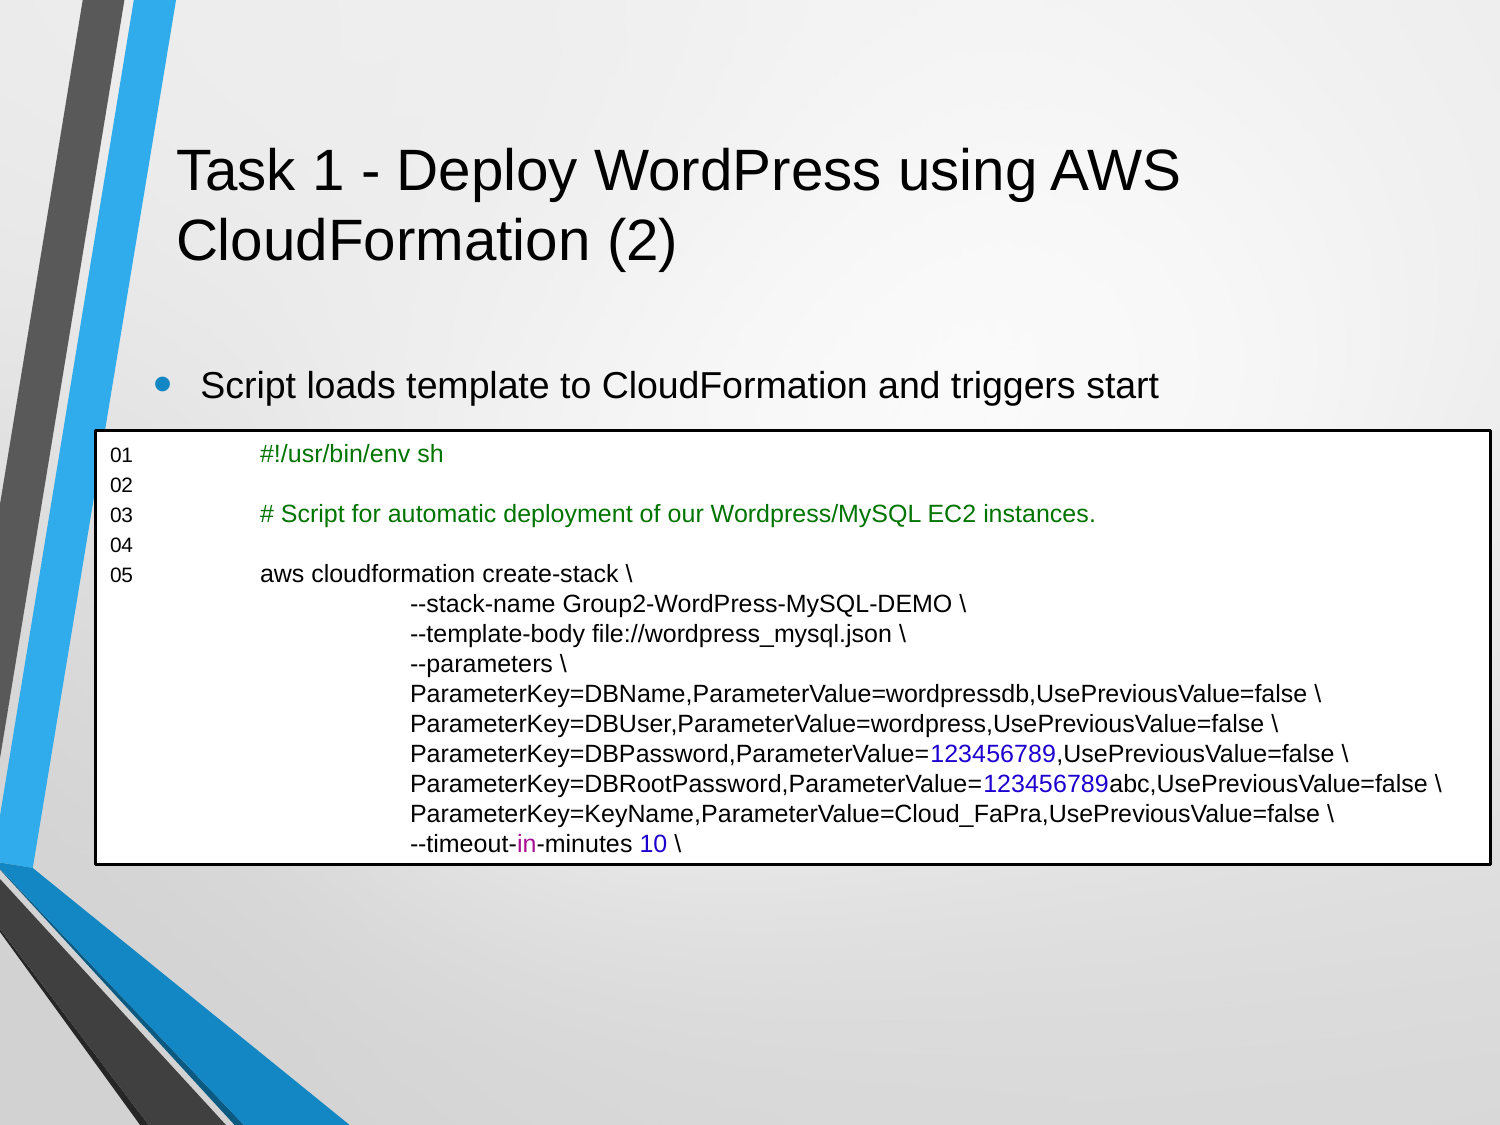

# Task 1 - Deploy WordPress using AWS CloudFormation (2)
Script loads template to CloudFormation and triggers start

01	#!/usr/bin/env sh
02
03	# Script for automatic deployment of our Wordpress/MySQL EC2 instances.
04
05	aws cloudformation create-stack \
		--stack-name Group2-WordPress-MySQL-DEMO \
		--template-body file://wordpress_mysql.json \
		--parameters \
		ParameterKey=DBName,ParameterValue=wordpressdb,UsePreviousValue=false \
		ParameterKey=DBUser,ParameterValue=wordpress,UsePreviousValue=false \
		ParameterKey=DBPassword,ParameterValue=123456789,UsePreviousValue=false \
		ParameterKey=DBRootPassword,ParameterValue=123456789abc,UsePreviousValue=false \
		ParameterKey=KeyName,ParameterValue=Cloud_FaPra,UsePreviousValue=false \
		--timeout-in-minutes 10 \